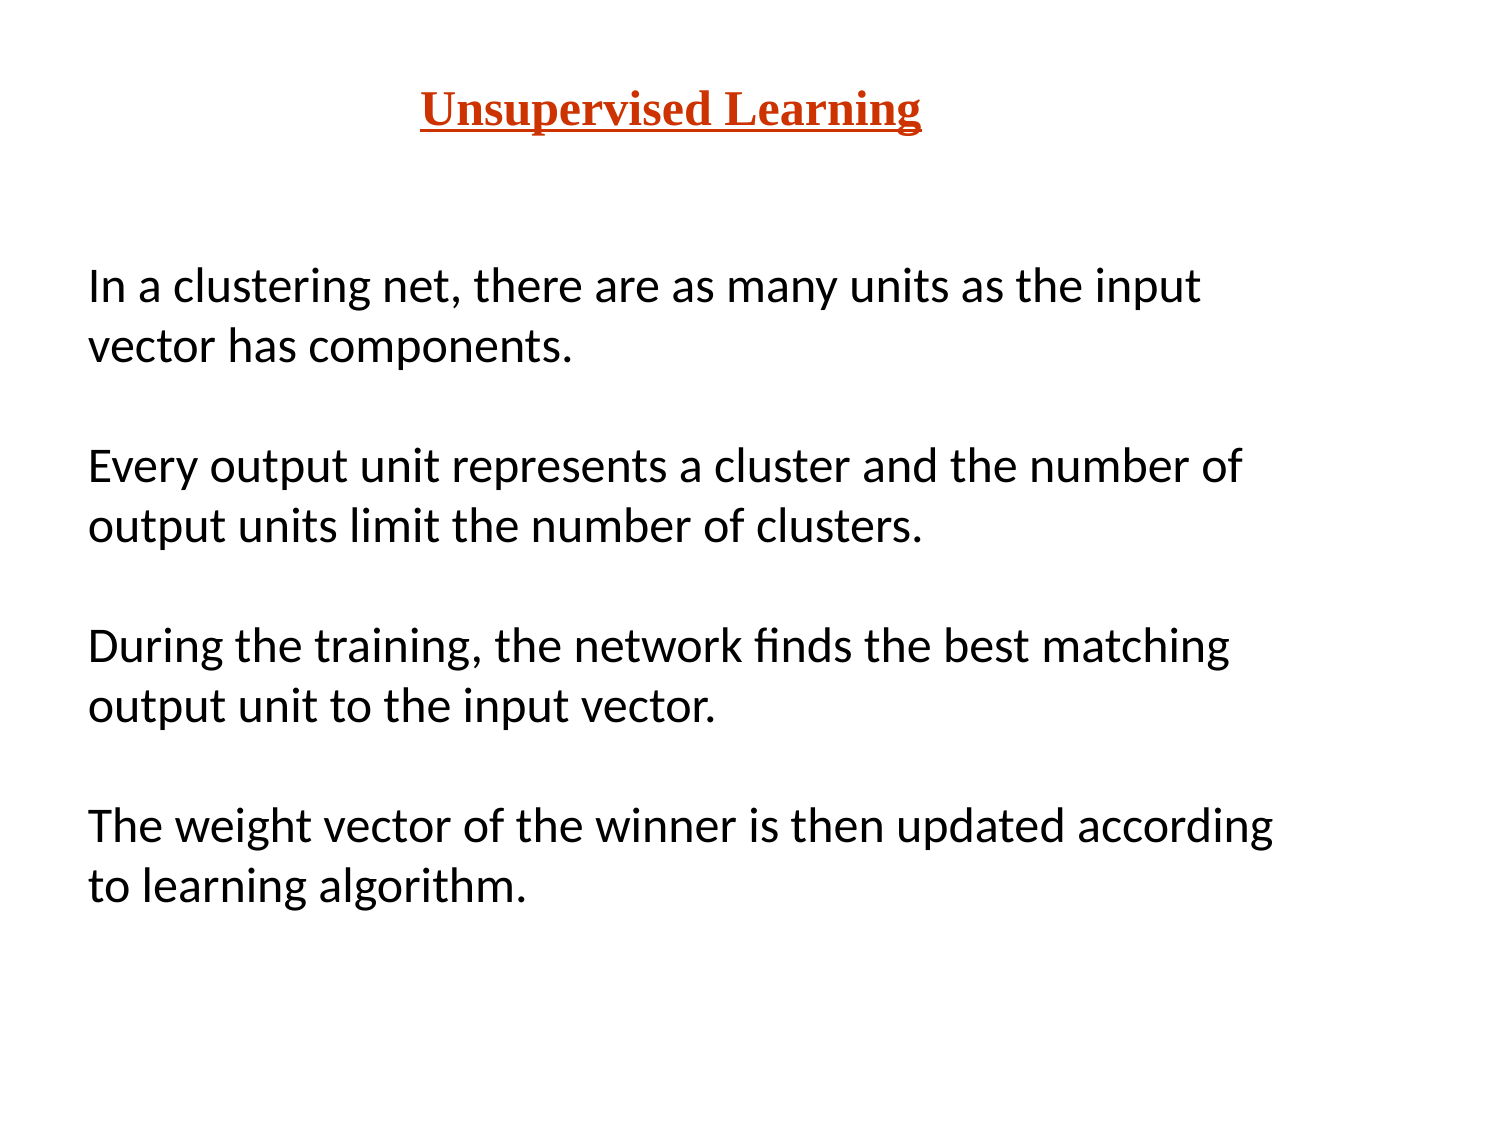

# Unsupervised Learning
In a clustering net, there are as many units as the input vector has components.

Every output unit represents a cluster and the number of output units limit the number of clusters.

During the training, the network finds the best matching output unit to the input vector.

The weight vector of the winner is then updated according to learning algorithm.